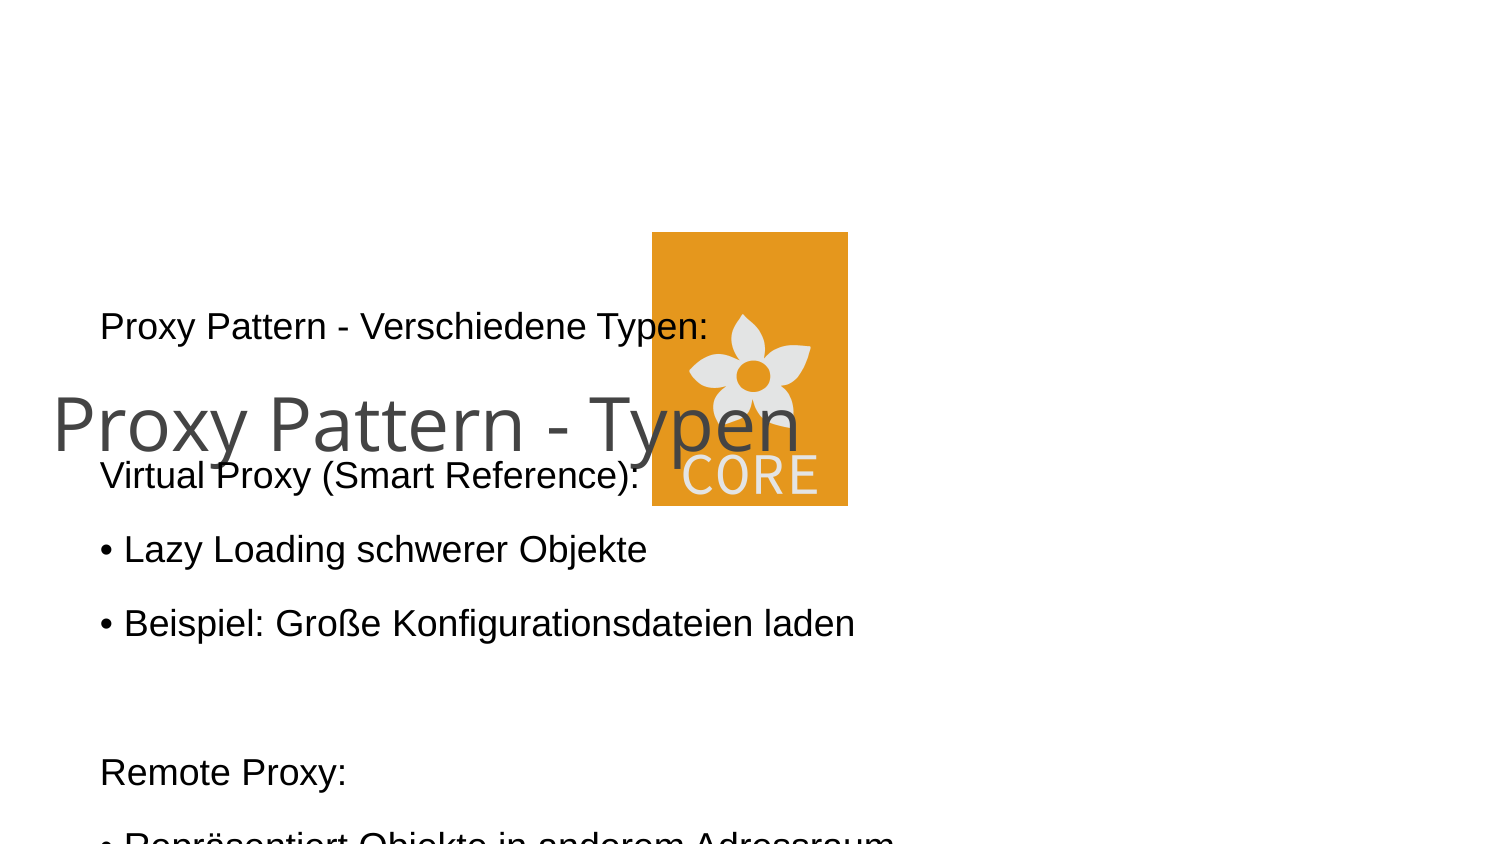

# Proxy Pattern - Typen

Proxy Pattern - Verschiedene Typen:

Virtual Proxy (Smart Reference):
• Lazy Loading schwerer Objekte
• Beispiel: Große Konfigurationsdateien laden

Remote Proxy:
• Repräsentiert Objekte in anderem Adressraum
• Beispiel: REST-API Client für externe Services

Protection Proxy:
• Zugriffskontrolle und Berechtigungsprüfung
• Beispiel: Admin-Services mit Rollenkontrolle

Cache Proxy:
• Caching teurer Operationen
• Beispiel: Datenbankabfragen zwischenspeichern